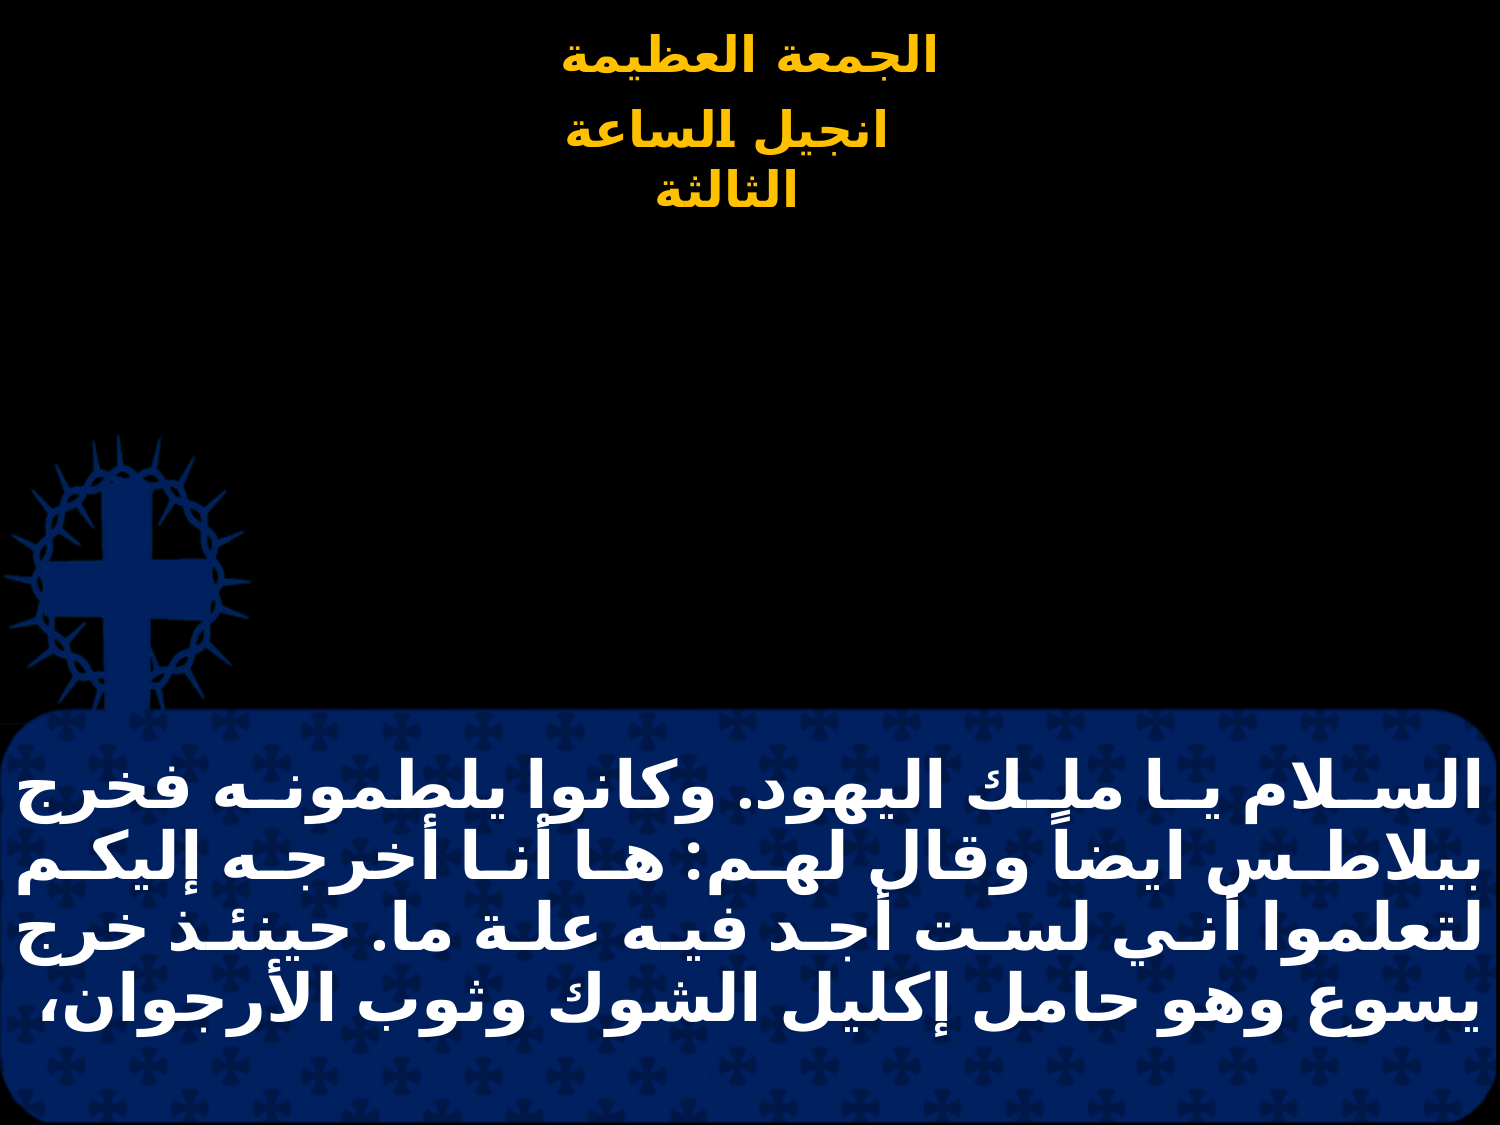

# السلام يا ملك اليهود. وكانوا يلطمونه فخرج بيلاطس ايضاً وقال لهم: ها أنا أخرجه إليكم لتعلموا أني لست أجد فيه علة ما. حينئذ خرج يسوع وهو حامل إكليل الشوك وثوب الأرجوان،